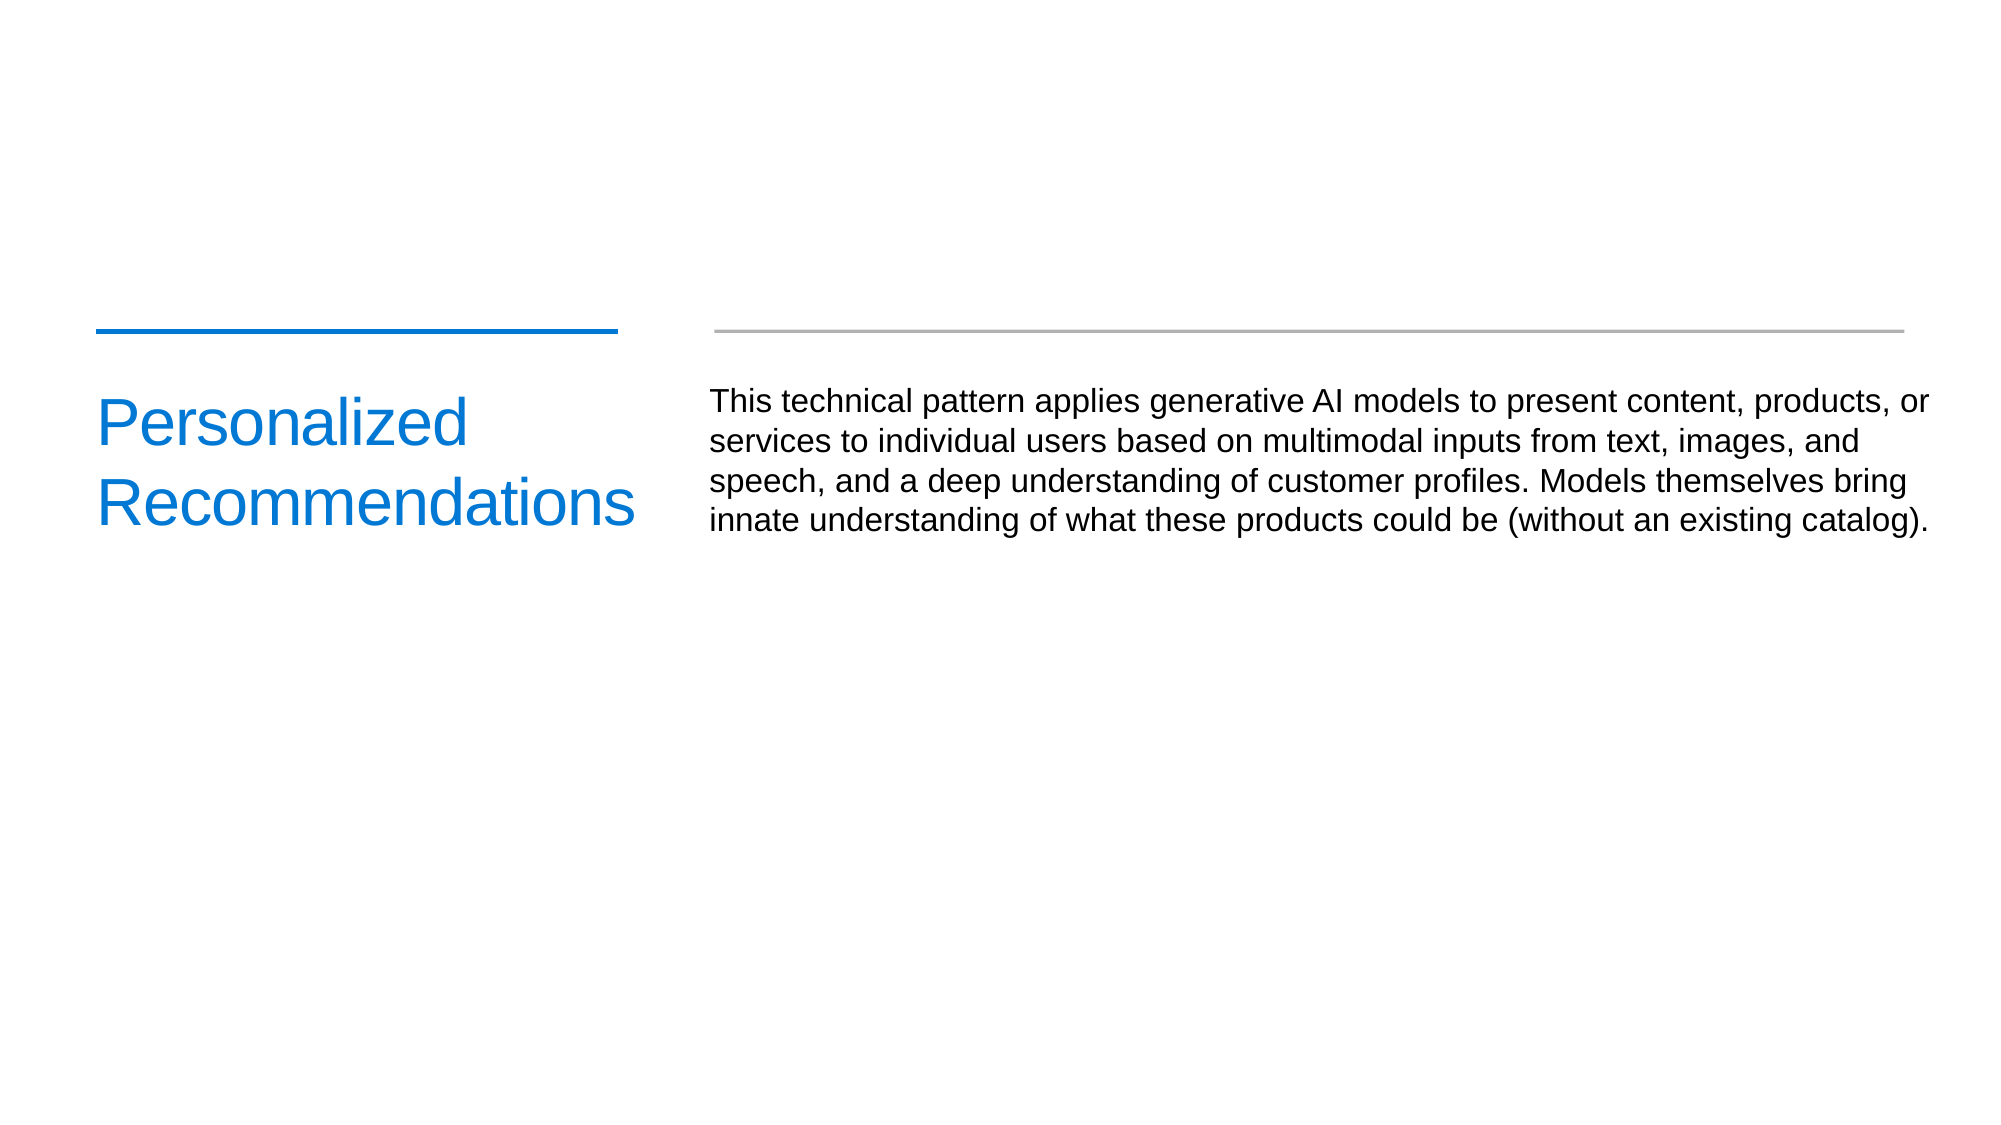

# Personalized Recommendations
This technical pattern applies generative AI models to present content, products, or services to individual users based on multimodal inputs from text, images, and speech, and a deep understanding of customer profiles. Models themselves bring innate understanding of what these products could be (without an existing catalog).